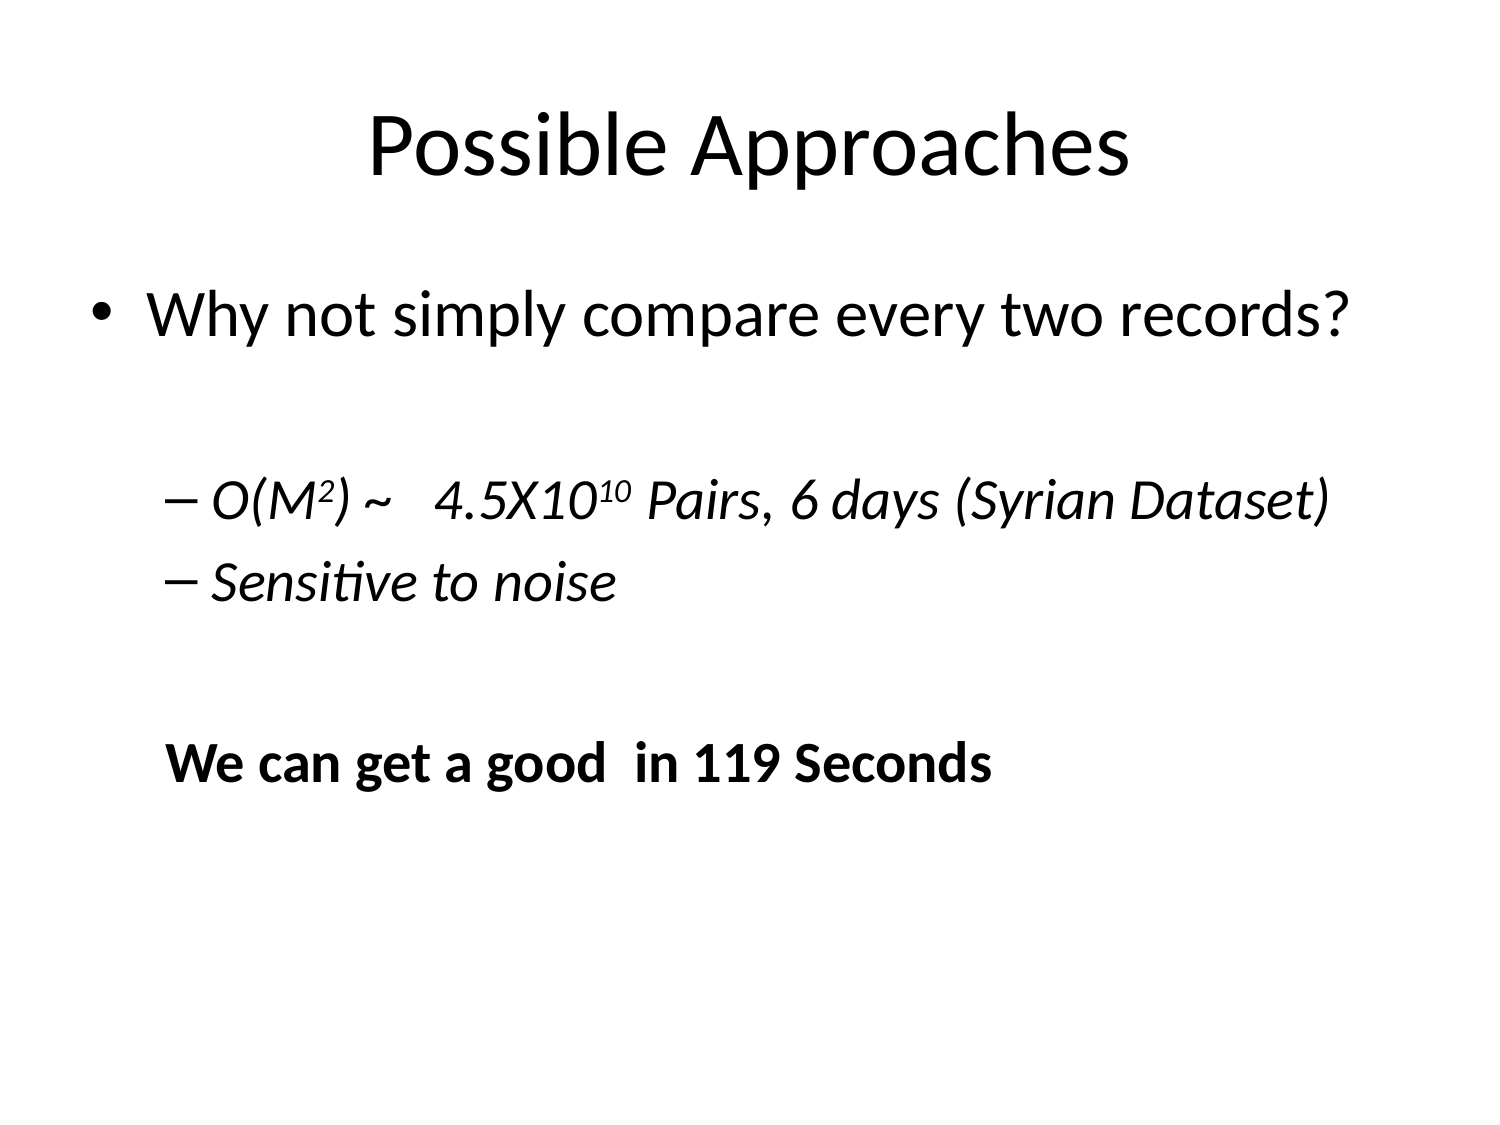

# Possible Approaches
Why not simply compare every two records?

O(M2) ~   4.5X1010  Pairs, 6 days (Syrian Dataset)
Sensitive to noise

We can get a good  in 119 Seconds